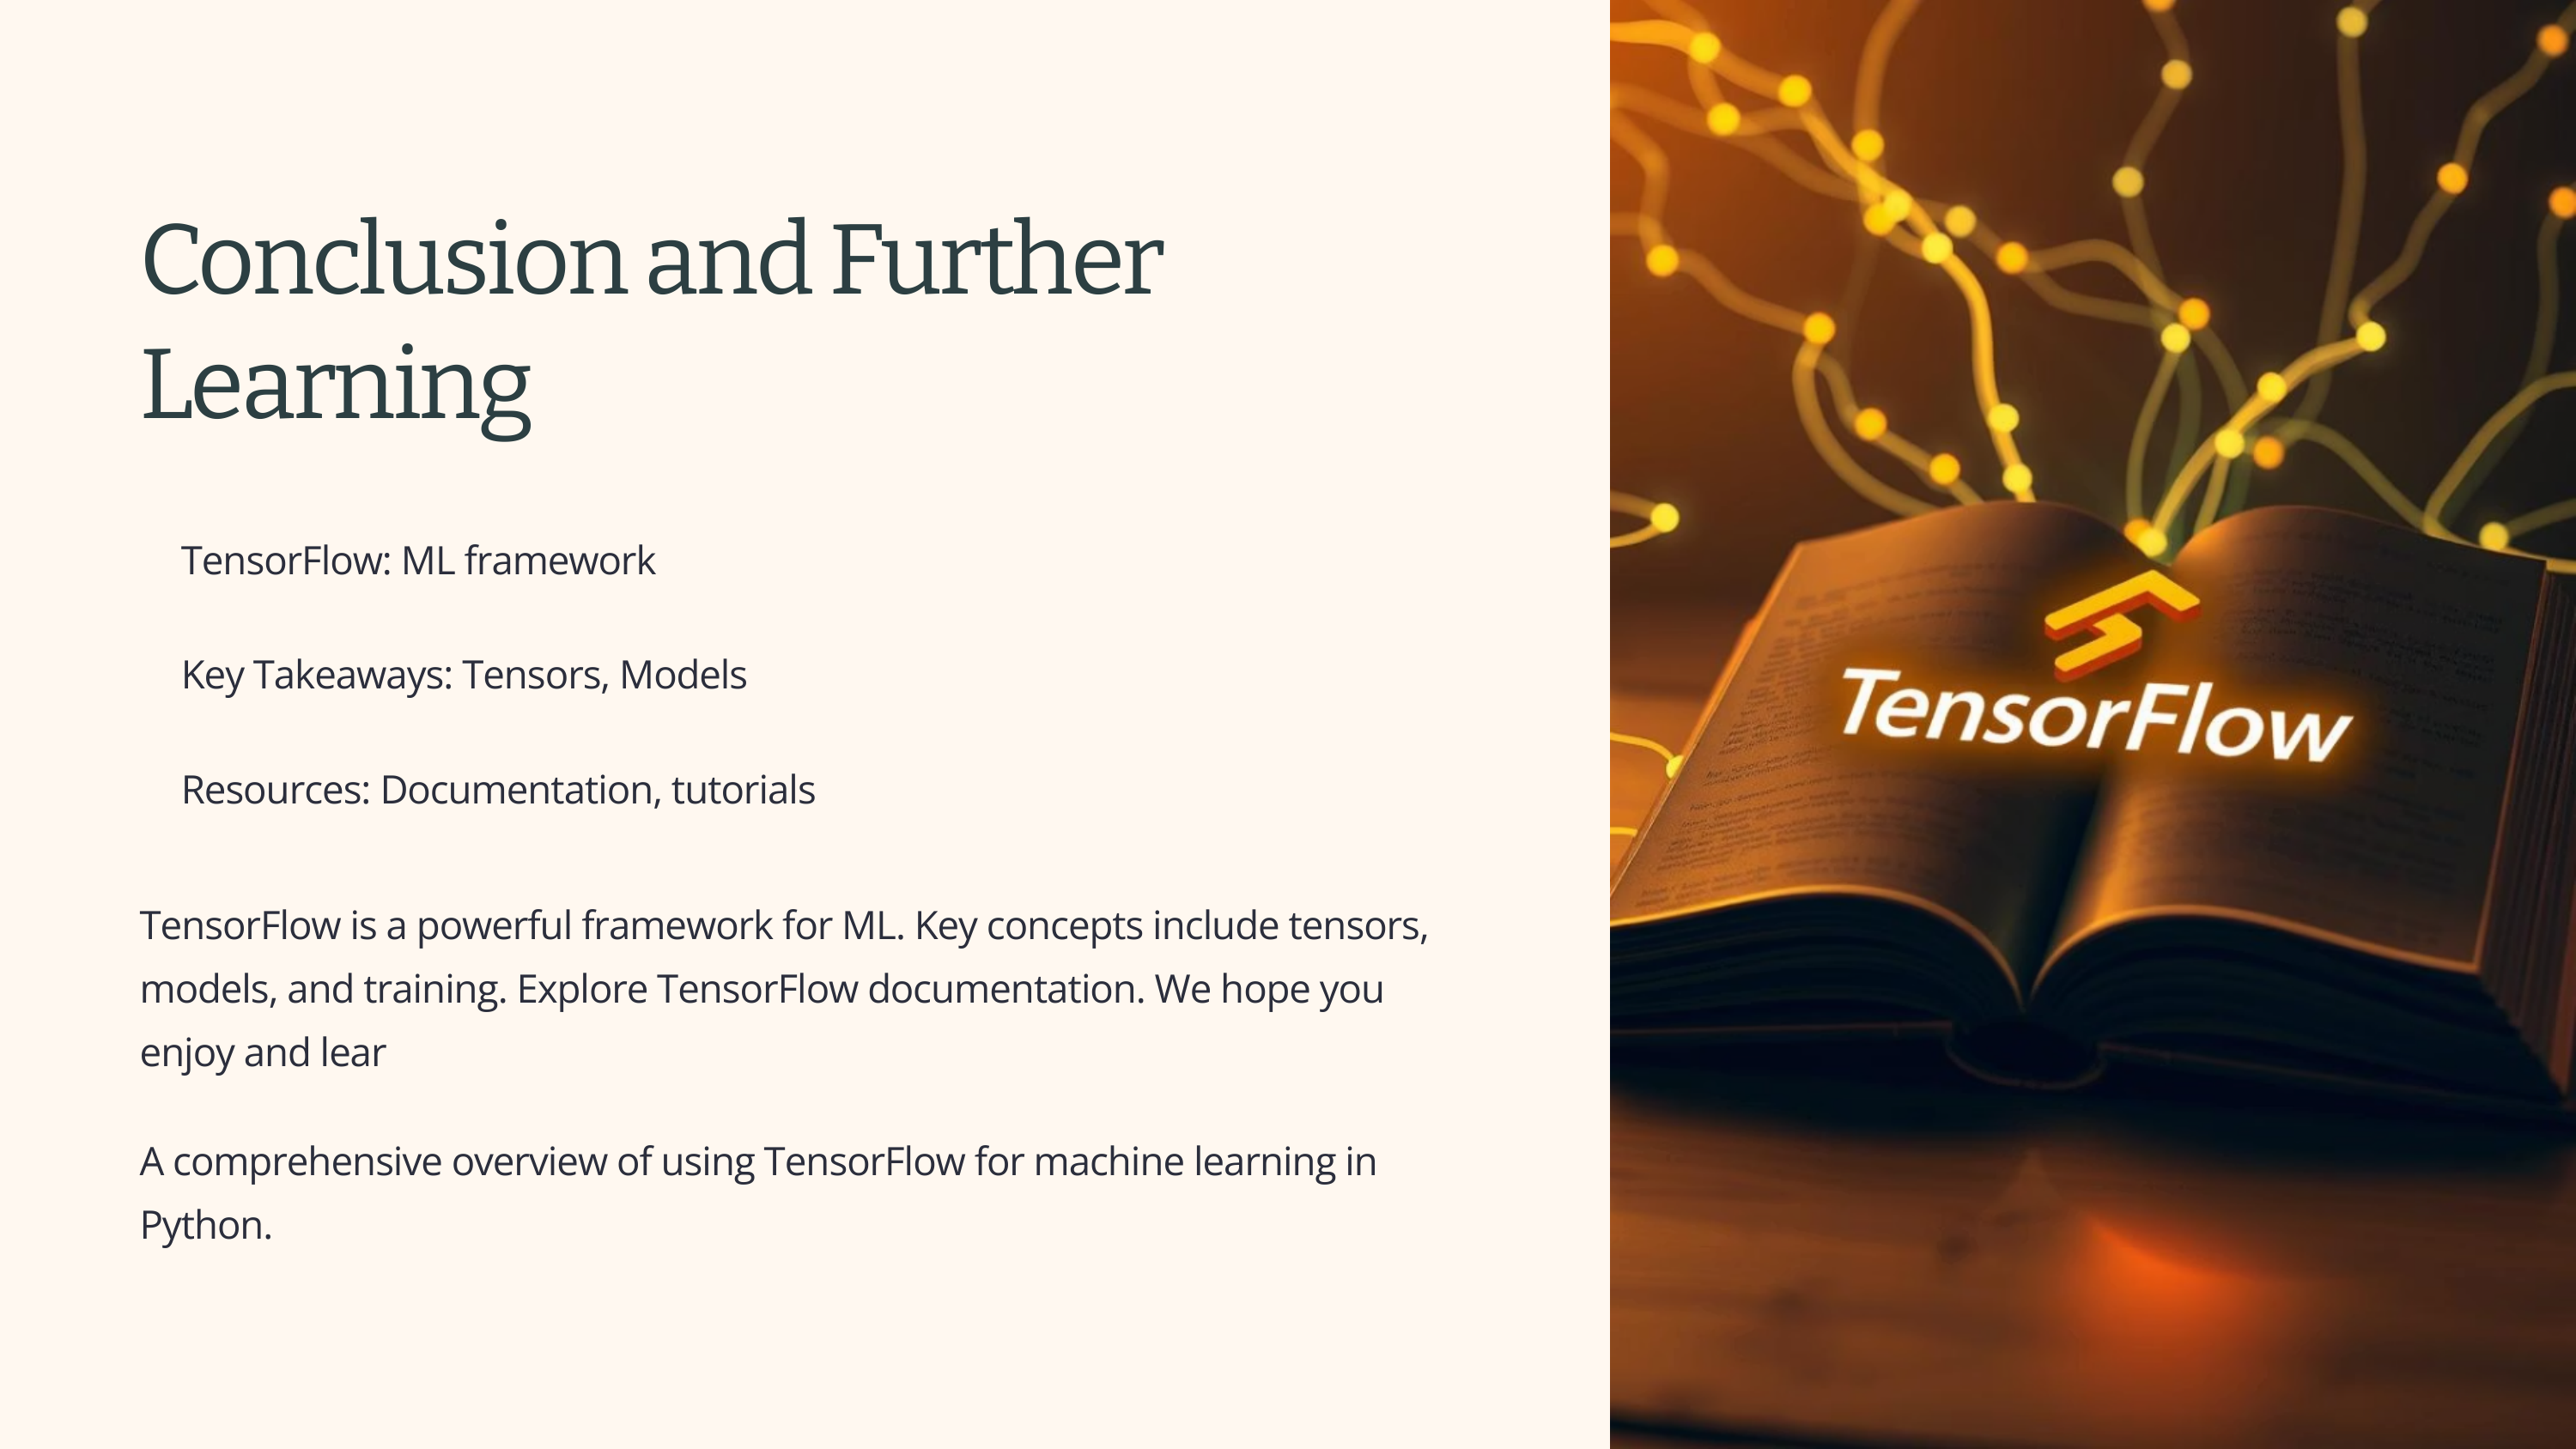

Conclusion and Further Learning

TensorFlow: ML framework

Key Takeaways: Tensors, Models

Resources: Documentation, tutorials

TensorFlow is a powerful framework for ML. Key concepts include tensors, models, and training. Explore TensorFlow documentation. We hope you enjoy and lear

A comprehensive overview of using TensorFlow for machine learning in Python.